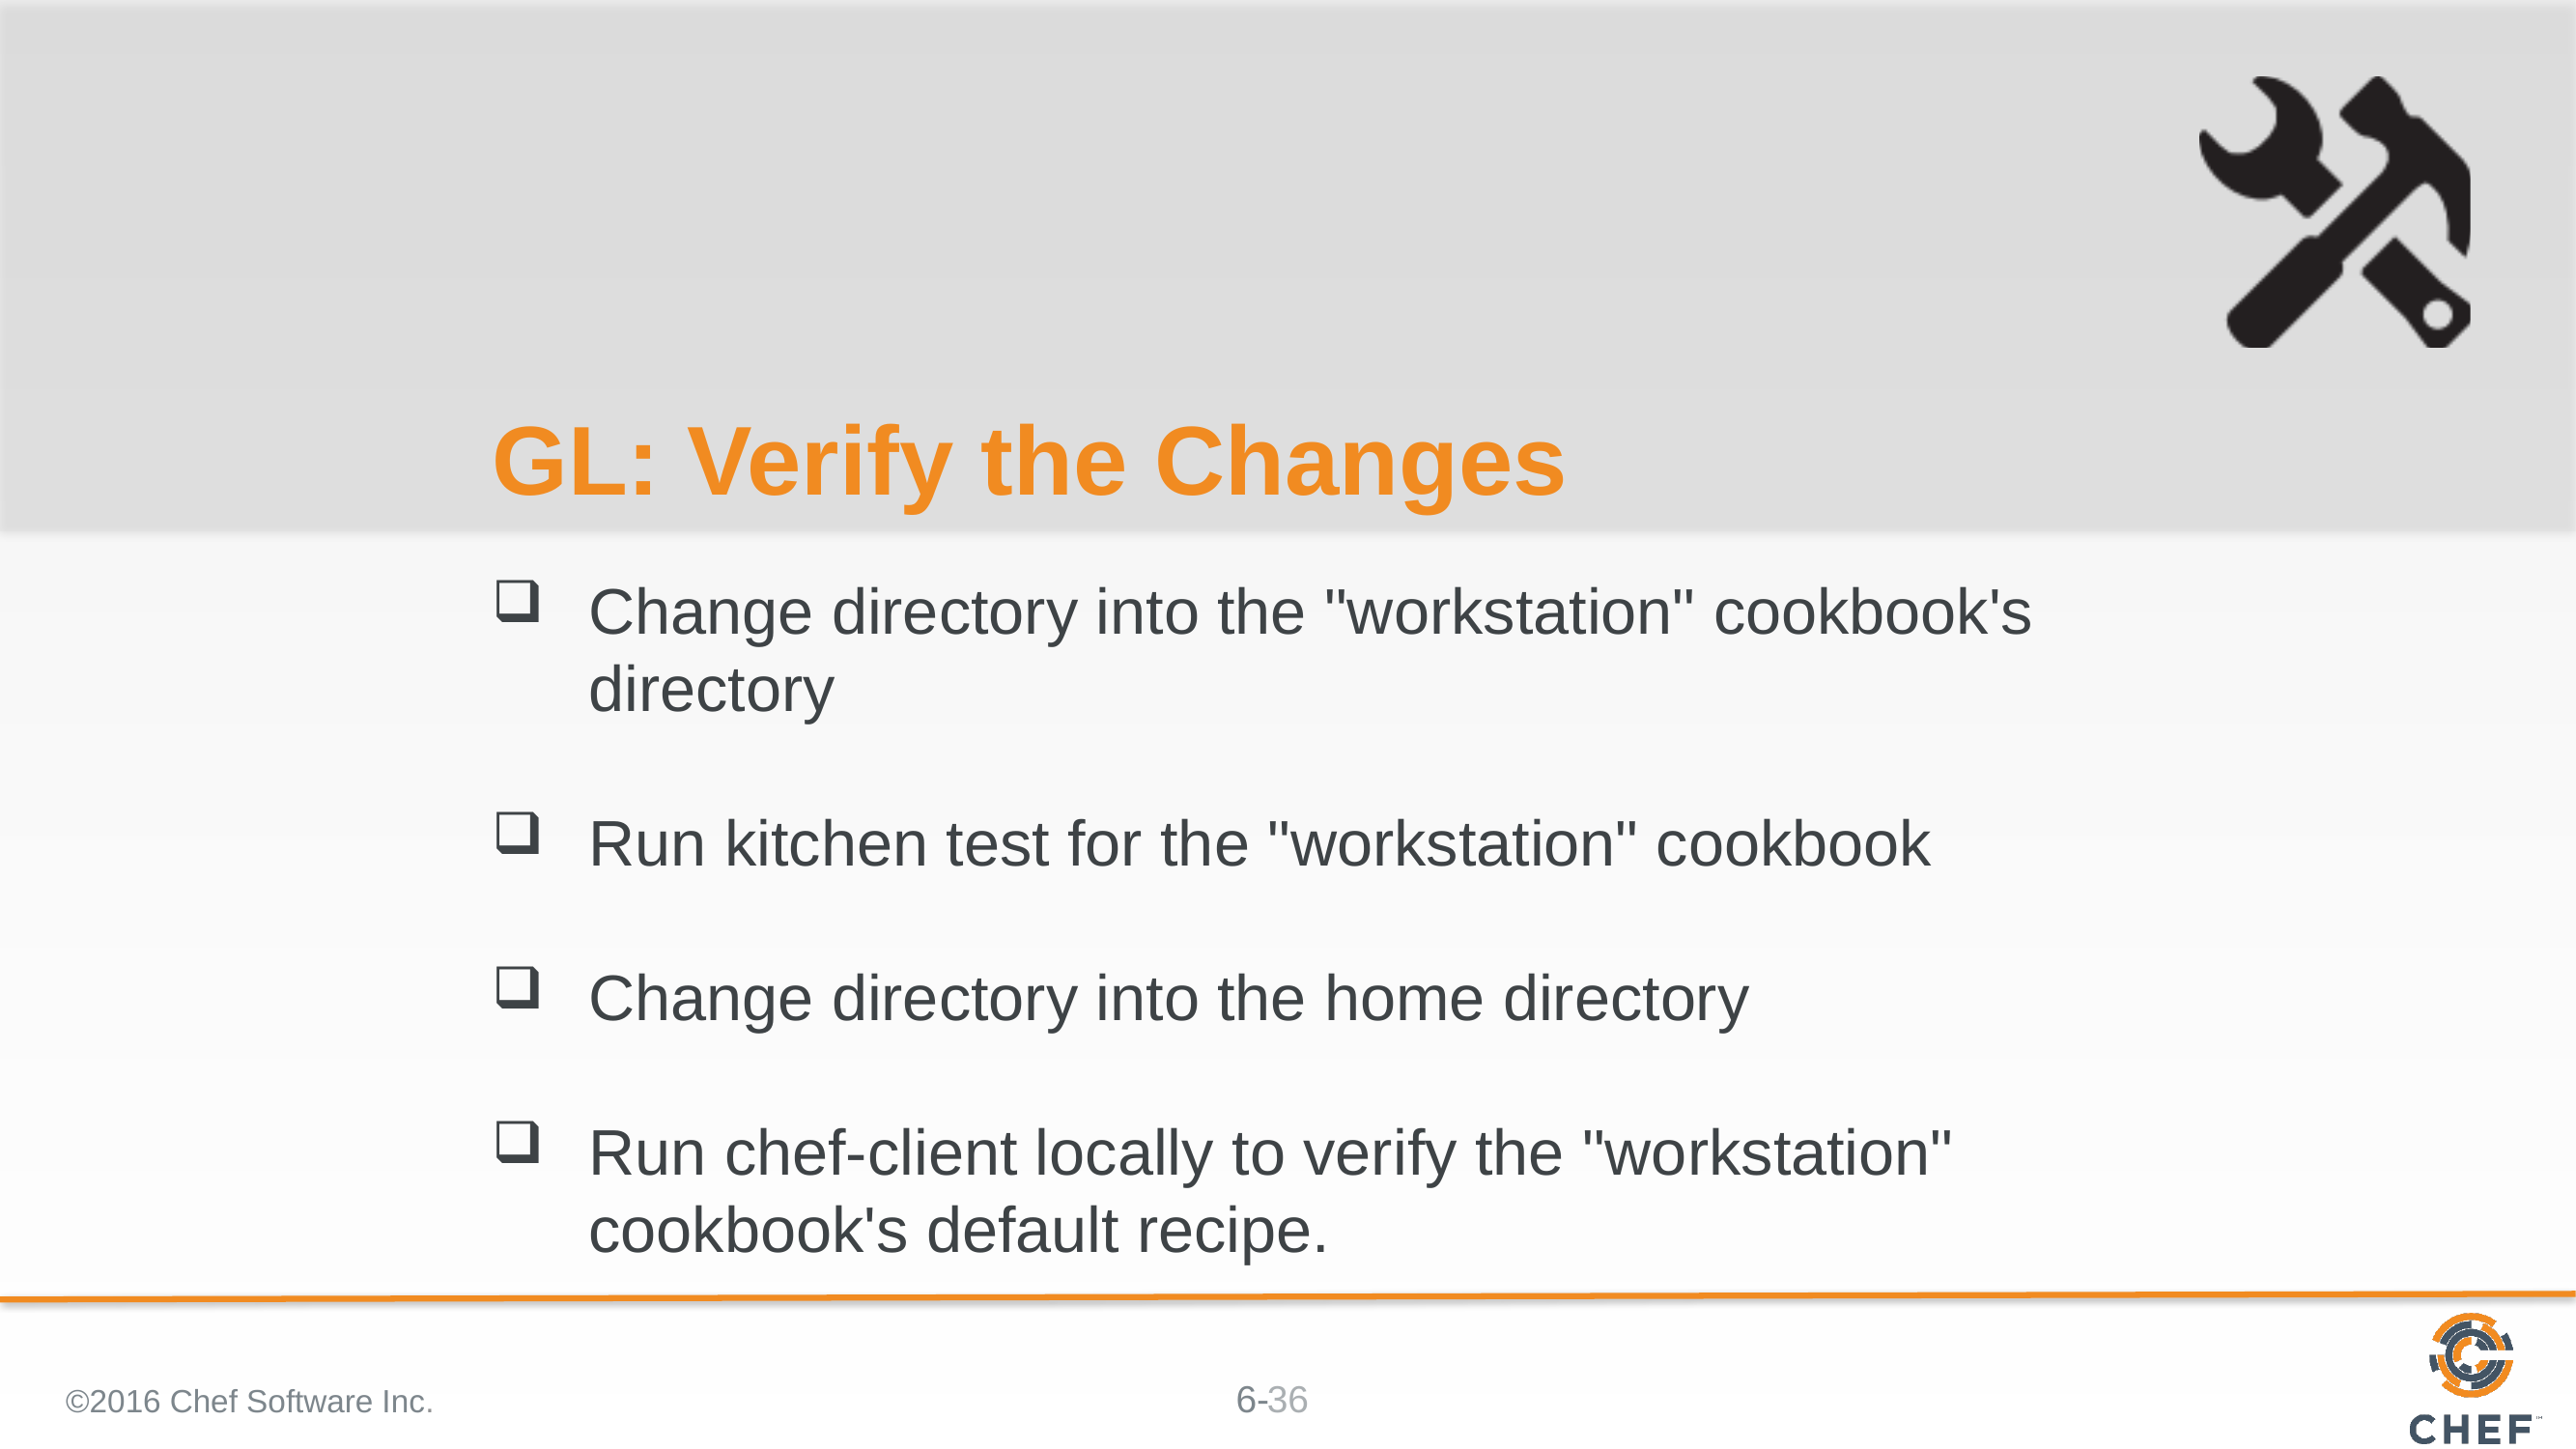

# GL: Verify the Changes
Change directory into the "workstation" cookbook's directory

Run kitchen test for the "workstation" cookbook

Change directory into the home directory

Run chef-client locally to verify the "workstation" cookbook's default recipe.

©2016 Chef Software Inc.
36